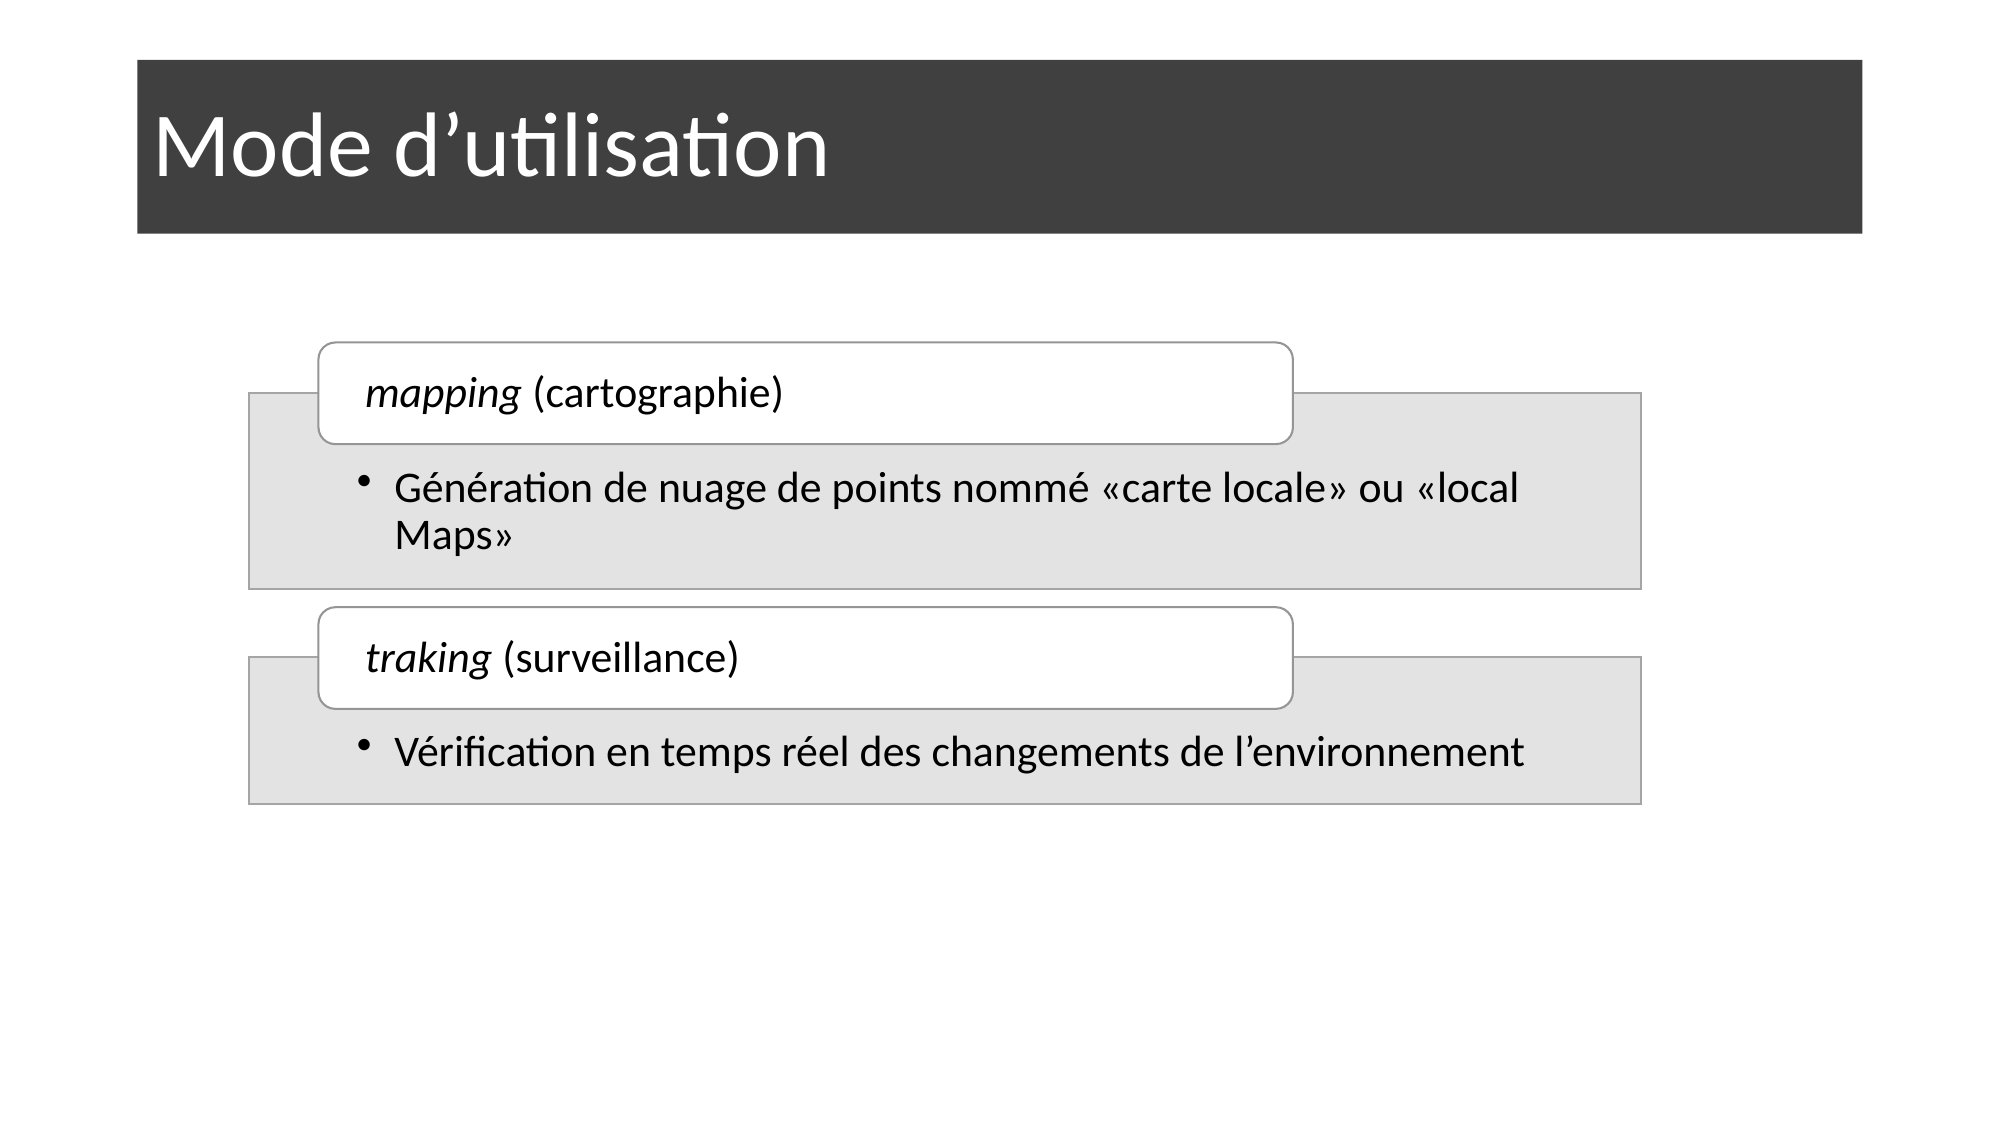

# Mode d’utilisation
Génération de nuage de points nommé «carte locale» ou «local Maps»
mapping (cartographie)
Vérification en temps réel des changements de l’environnement
traking (surveillance)